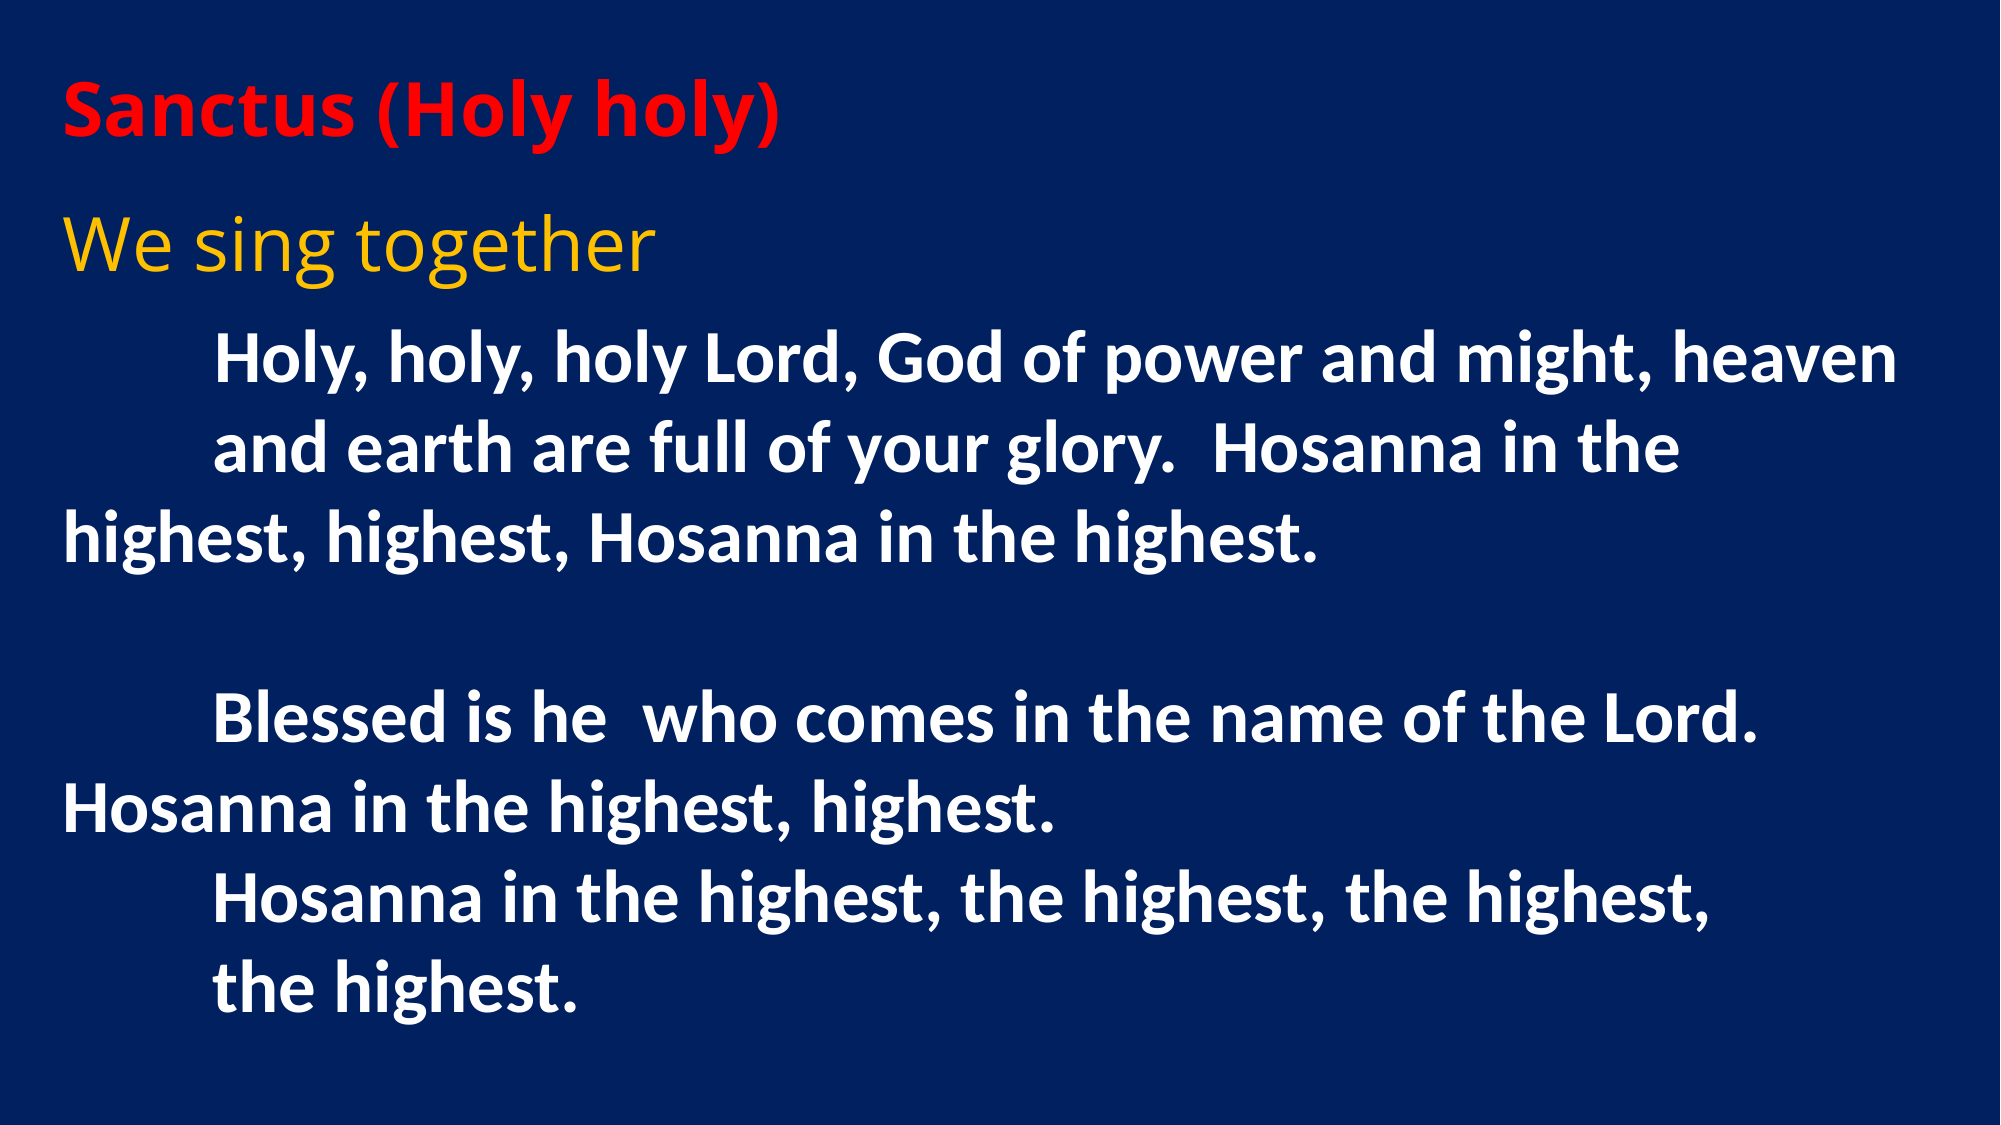

Sanctus (Holy holy)	()

We sing together
All   Holy, holy, holy Lord, God of power and might, heaven 	and earth are full of your glory.  Hosanna in the 	highest, highest, Hosanna in the highest.

 	Blessed is he  who comes in the name of the Lord.  	Hosanna in the highest, highest.
	Hosanna in the highest, the highest, the highest,
	the highest.